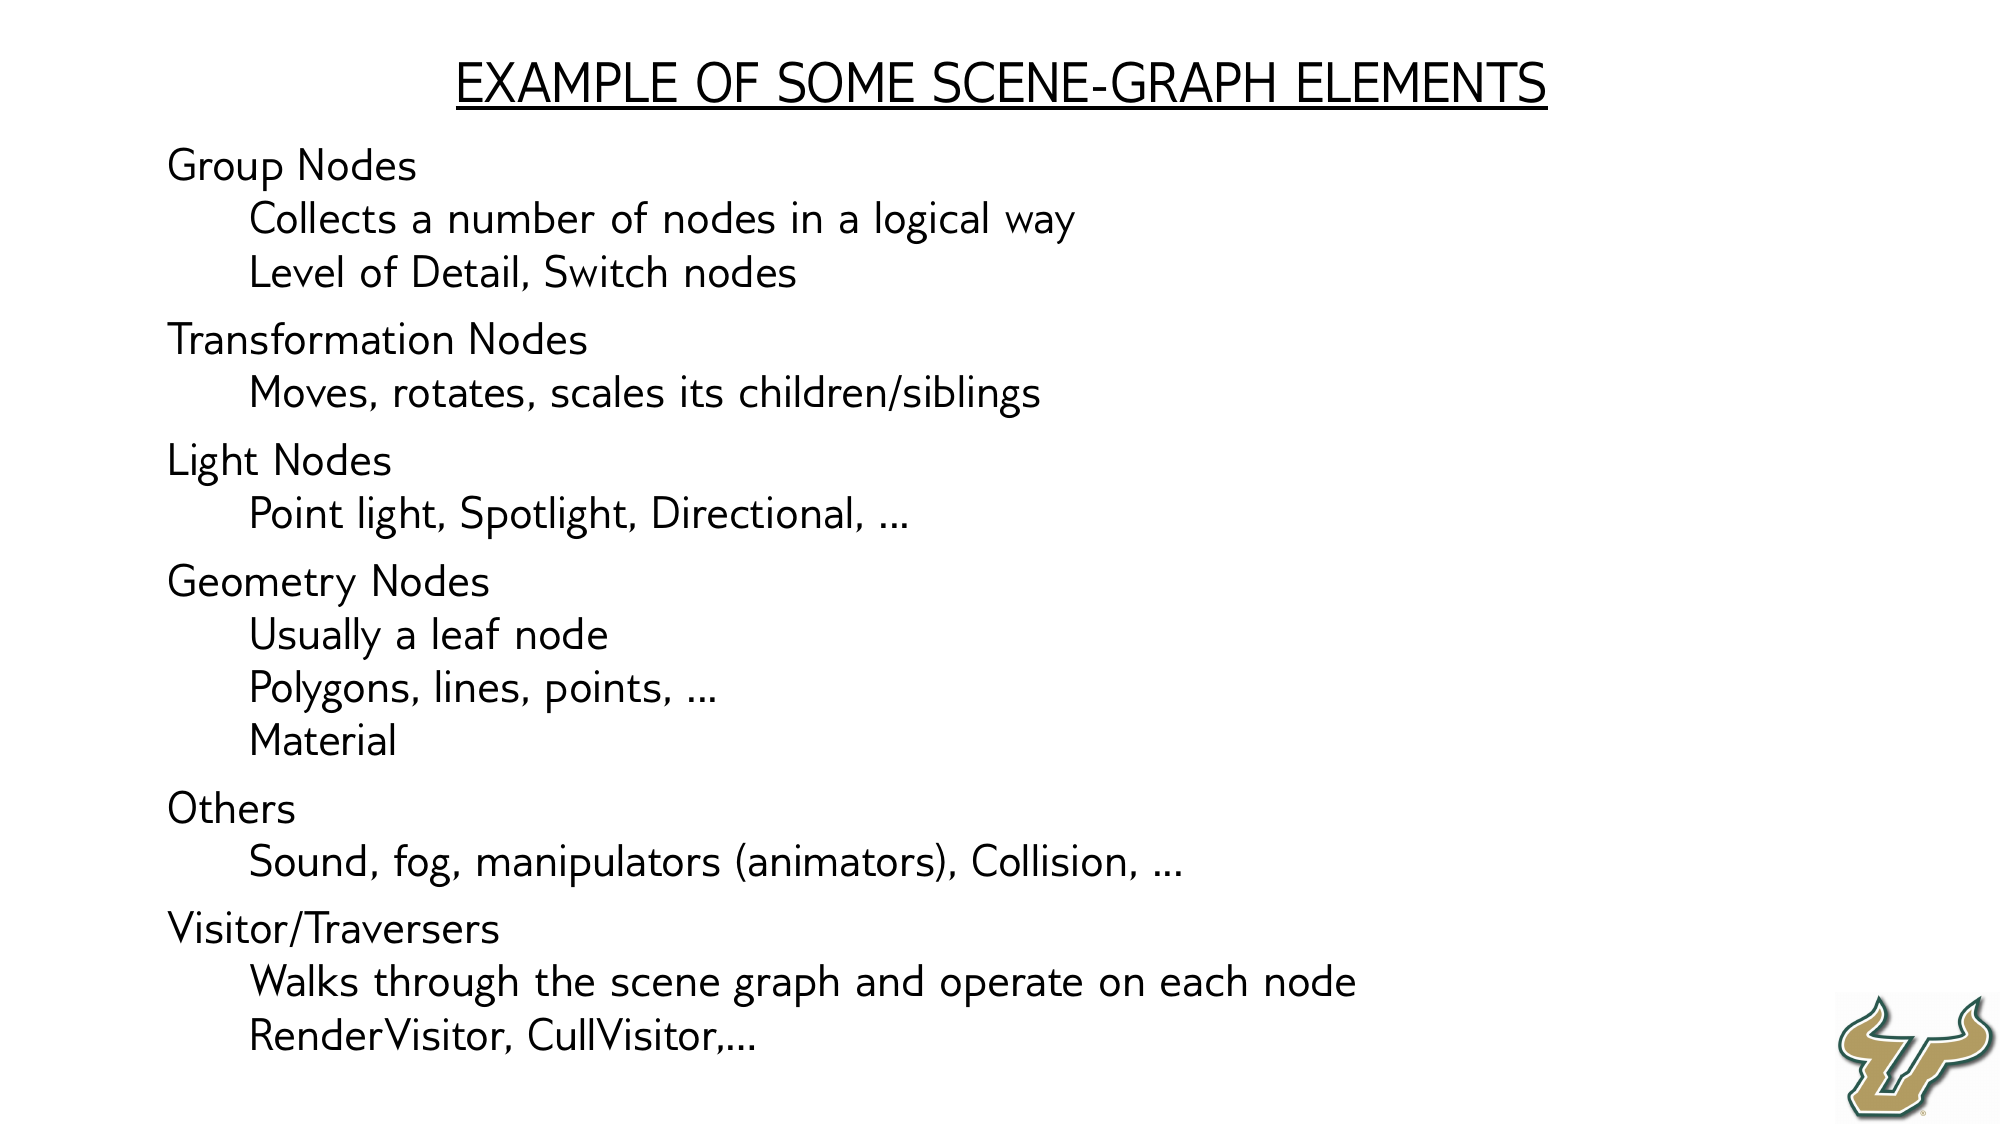

Example of some scene-graph elements
Group Nodes
Collects a number of nodes in a logical way
Level of Detail, Switch nodes
Transformation Nodes
Moves, rotates, scales its children/siblings
Light Nodes
Point light, Spotlight, Directional, ...
Geometry Nodes
Usually a leaf node
Polygons, lines, points, ...
Material
Others
Sound, fog, manipulators (animators), Collision, ...
Visitor/Traversers
Walks through the scene graph and operate on each node
RenderVisitor, CullVisitor,…